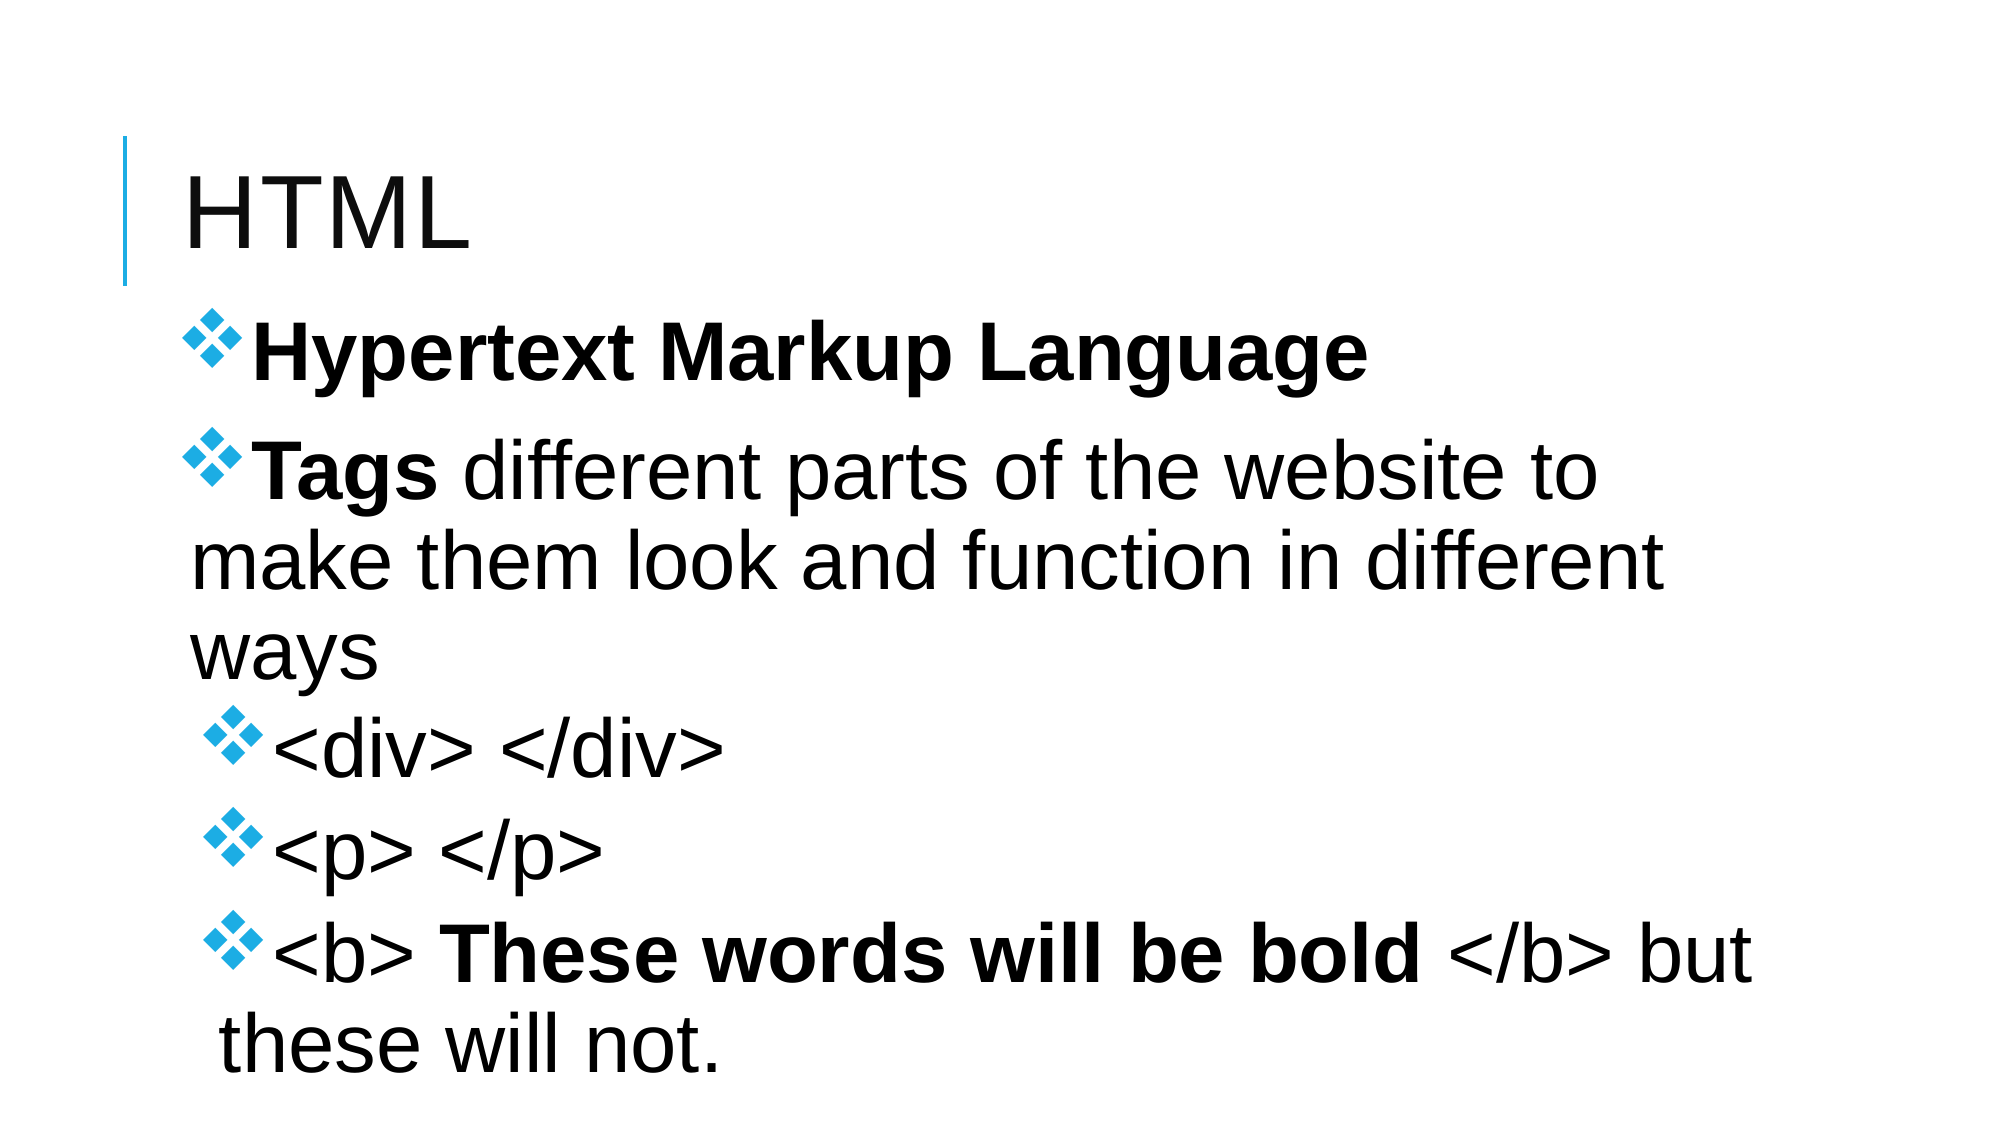

# HTML
Hypertext Markup Language
Tags different parts of the website to make them look and function in different ways
<div> </div>
<p> </p>
<b> These words will be bold </b> but these will not.